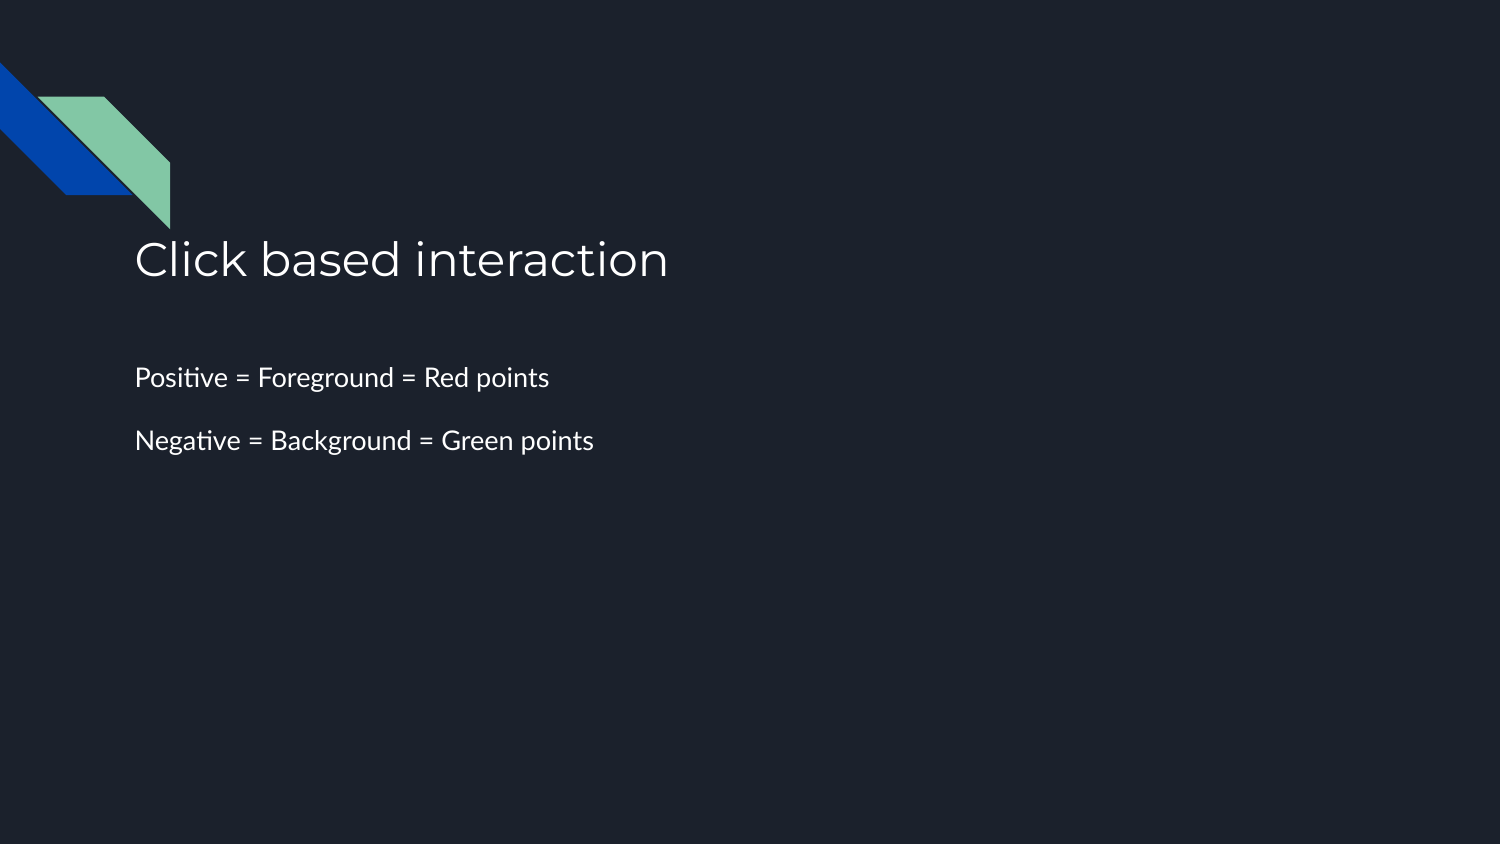

# Click based interaction
Positive = Foreground = Red points
Negative = Background = Green points